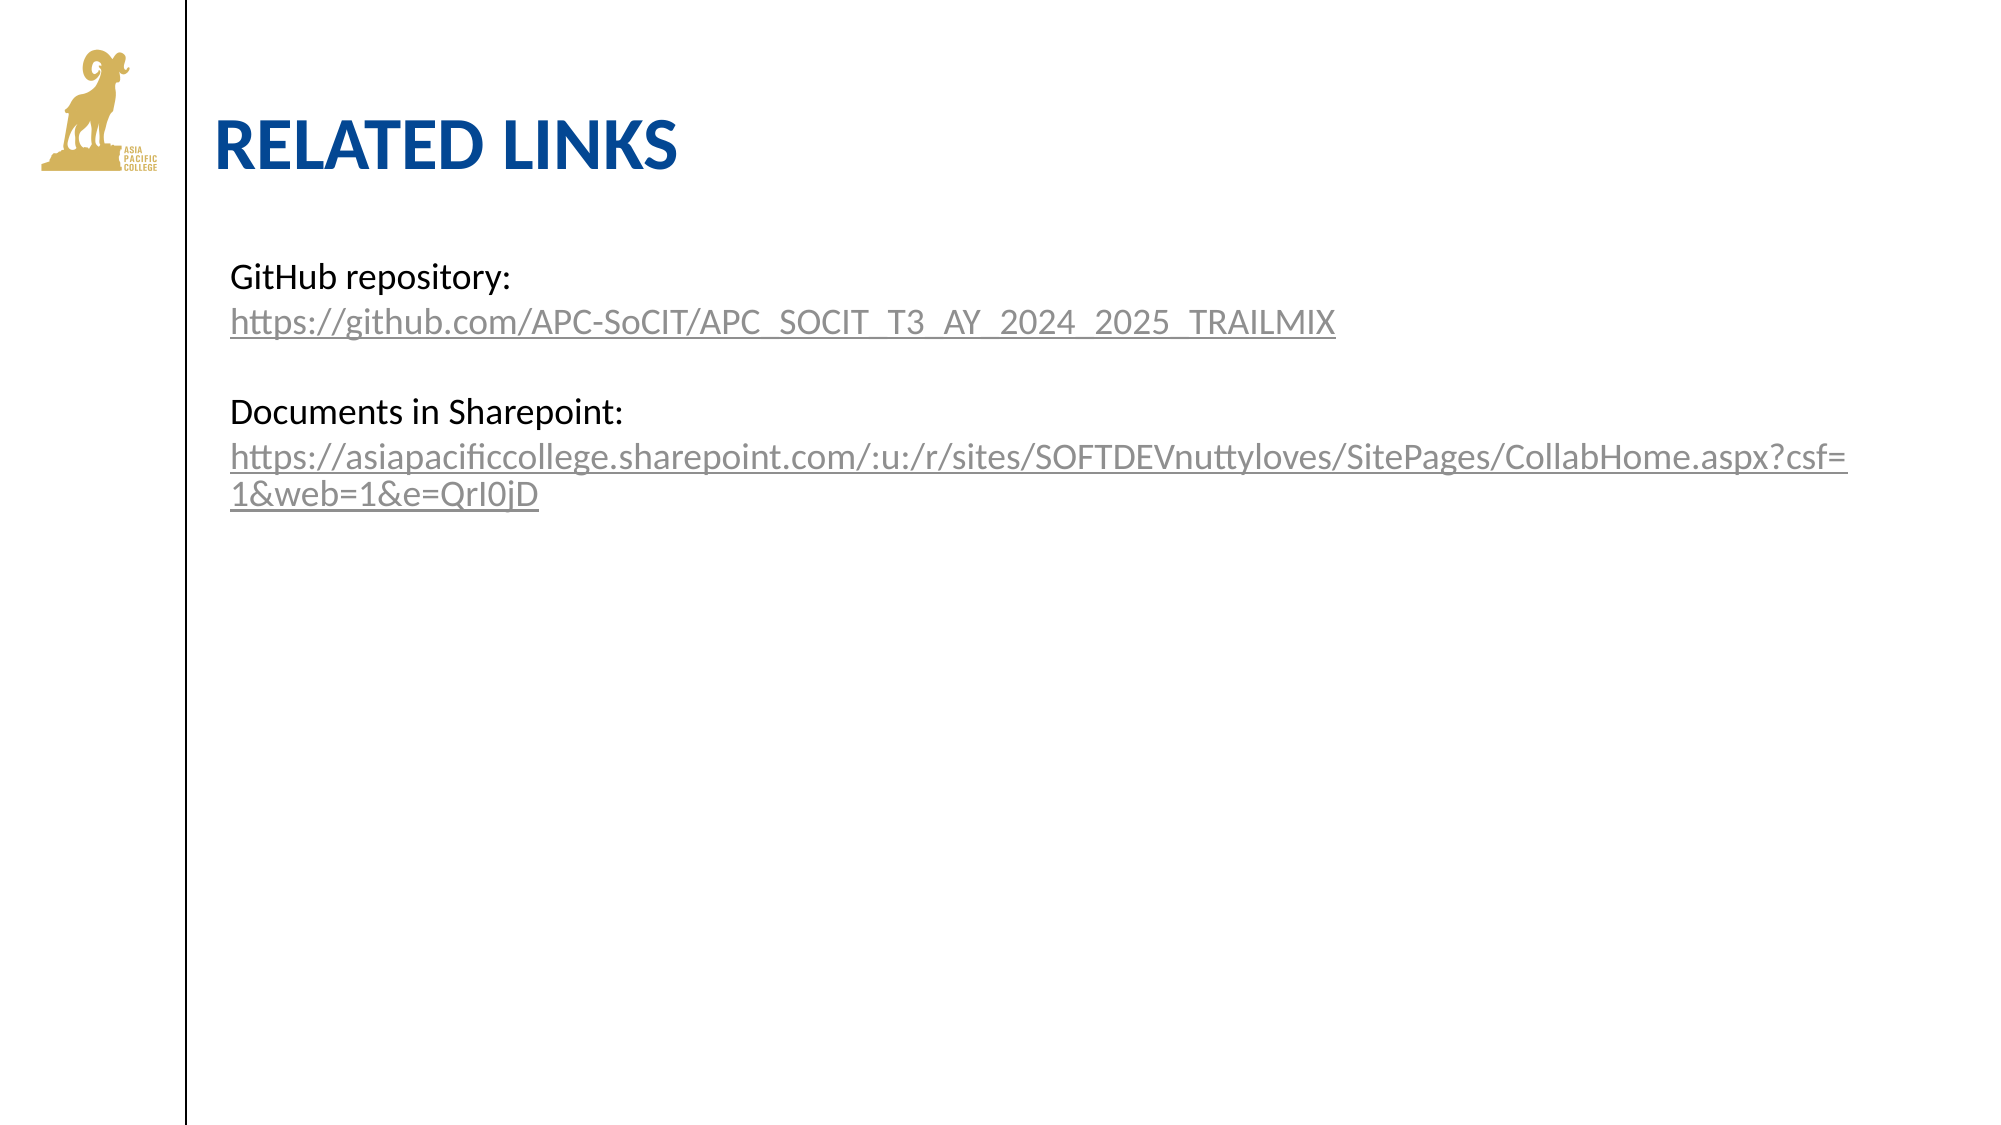

# Related links
GitHub repository:
https://github.com/APC-SoCIT/APC_SOCIT_T3_AY_2024_2025_TRAILMIX

Documents in Sharepoint:
https://asiapacificcollege.sharepoint.com/:u:/r/sites/SOFTDEVnuttyloves/SitePages/CollabHome.aspx?csf=1&web=1&e=QrI0jD